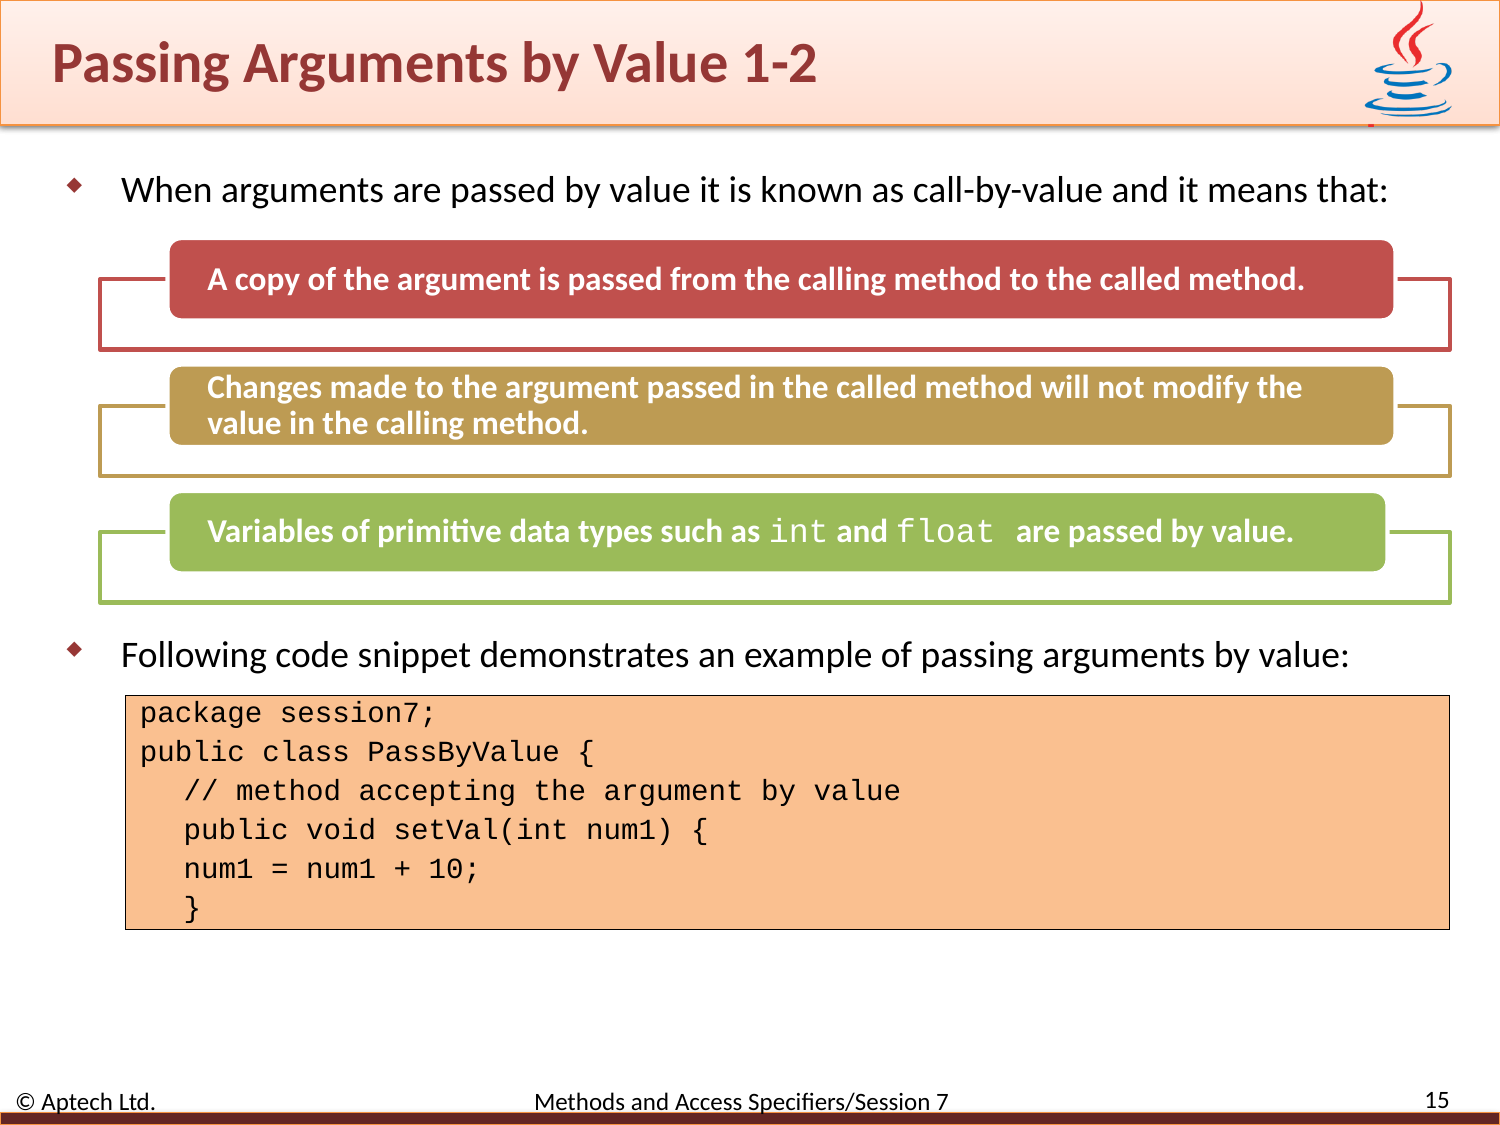

# Passing Arguments by Value 1-2
When arguments are passed by value it is known as call-by-value and it means that:
A copy of the argument is passed from the calling method to the called method.
Changes made to the argument passed in the called method will not modify the value in the calling method.
Variables of primitive data types such as int and float are passed by value.
Following code snippet demonstrates an example of passing arguments by value:
package session7;
public class PassByValue {
// method accepting the argument by value
public void setVal(int num1) {
num1 = num1 + 10;
}
15
© Aptech Ltd.                                                                  Methods and Access Specifiers/Session 7